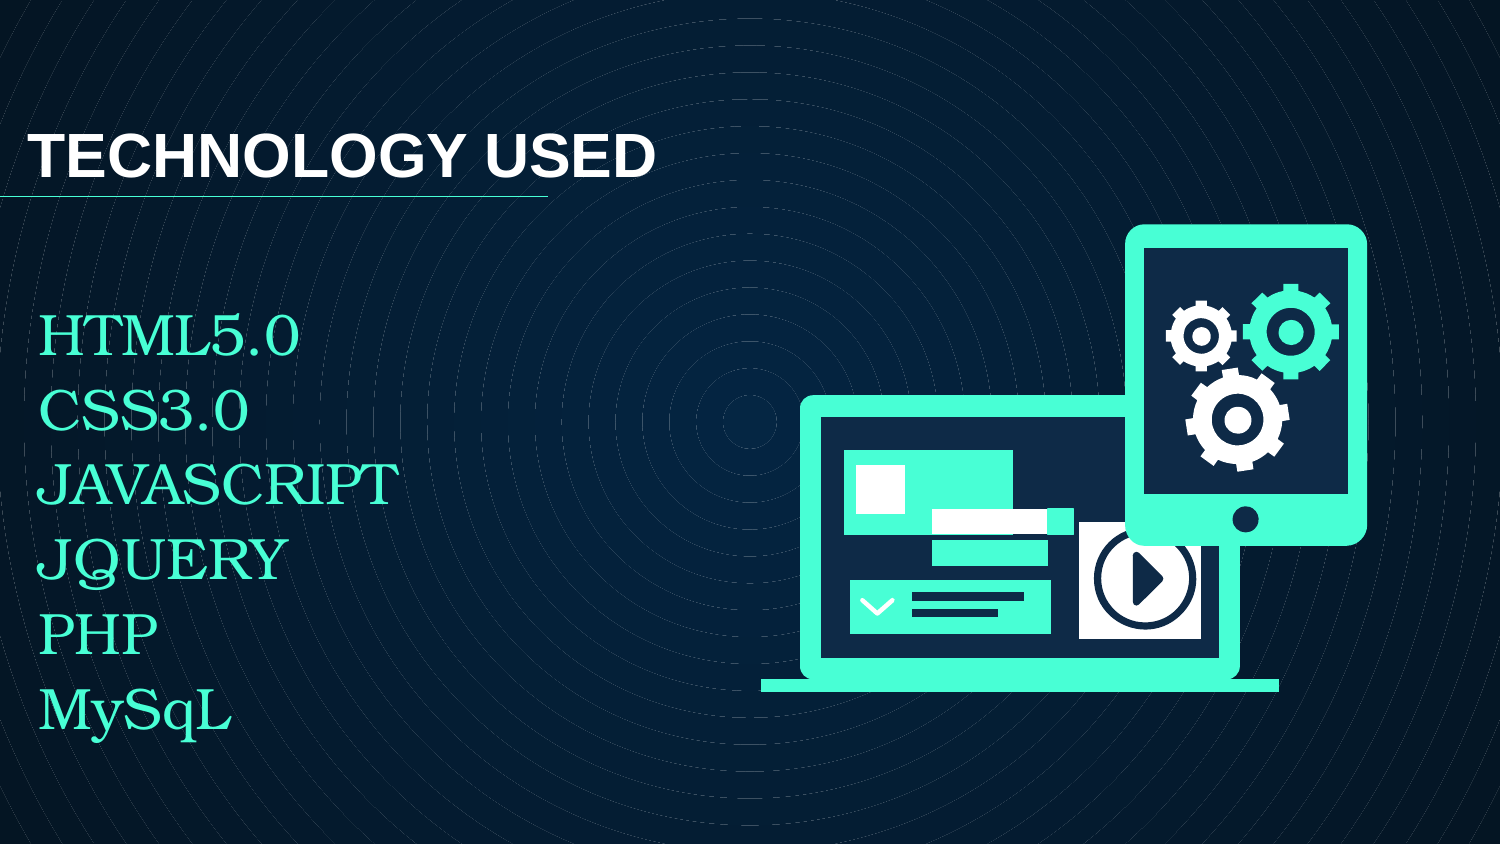

TECHNOLOGY USED

# HTML5.0 CSS3.0 JAVASCRIPT JQUERY PHP MySqL